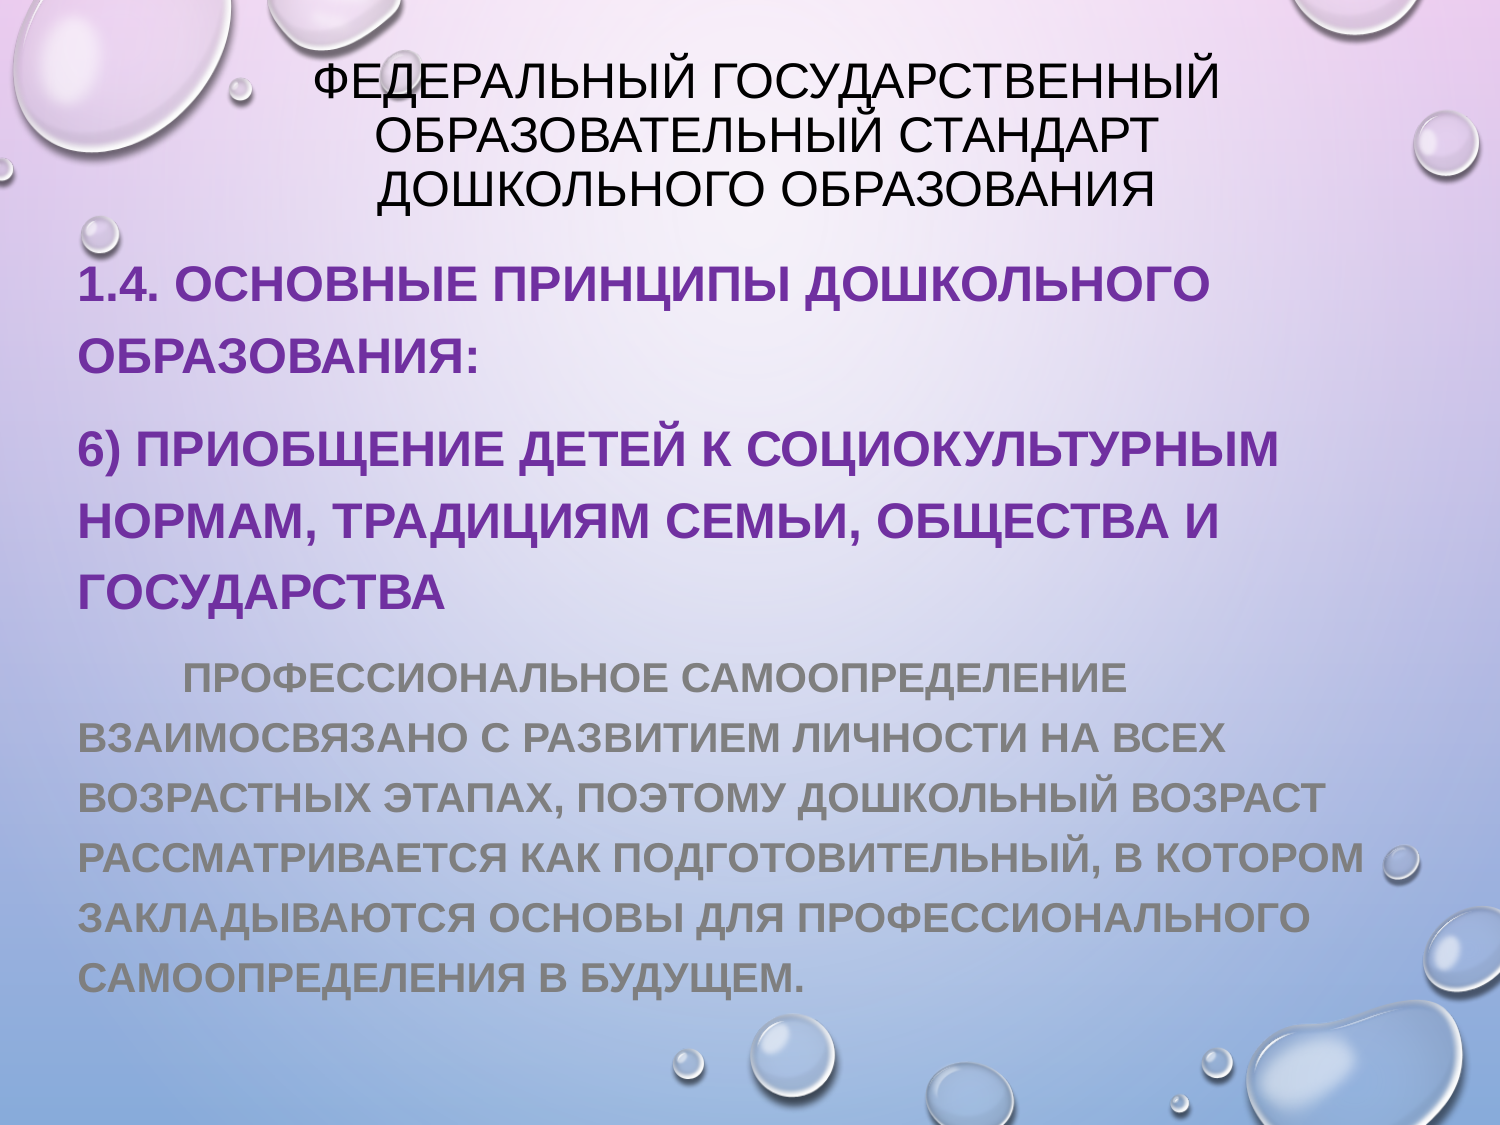

# ФЕДЕРАЛЬНЫЙ ГОСУДАРСТВЕННЫЙ ОБРАЗОВАТЕЛЬНЫЙ СТАНДАРТ ДОШКОЛЬНОГО ОБРАЗОВАНИЯ
1.4. ОСНОВНЫЕ ПРИНЦИПЫ ДОШКОЛЬНОГО ОБРАЗОВАНИЯ:
6) ПРИОБЩЕНИЕ ДЕТЕЙ К СОЦИОКУЛЬТУРНЫМ НОРМАМ, ТРАДИЦИЯМ СЕМЬИ, ОБЩЕСТВА И ГОСУДАРСТВА
          ПРОФЕССИОНАЛЬНОЕ САМООПРЕДЕЛЕНИЕ ВЗАИМОСВЯЗАНО С РАЗВИТИЕМ ЛИЧНОСТИ НА ВСЕХ ВОЗРАСТНЫХ ЭТАПАХ, ПОЭТОМУ ДОШКОЛЬНЫЙ ВОЗРАСТ РАССМАТРИВАЕТСЯ КАК ПОДГОТОВИТЕЛЬНЫЙ, В КОТОРОМ ЗАКЛАДЫВАЮТСЯ ОСНОВЫ ДЛЯ ПРОФЕССИОНАЛЬНОГО САМООПРЕДЕЛЕНИЯ В БУДУЩЕМ.